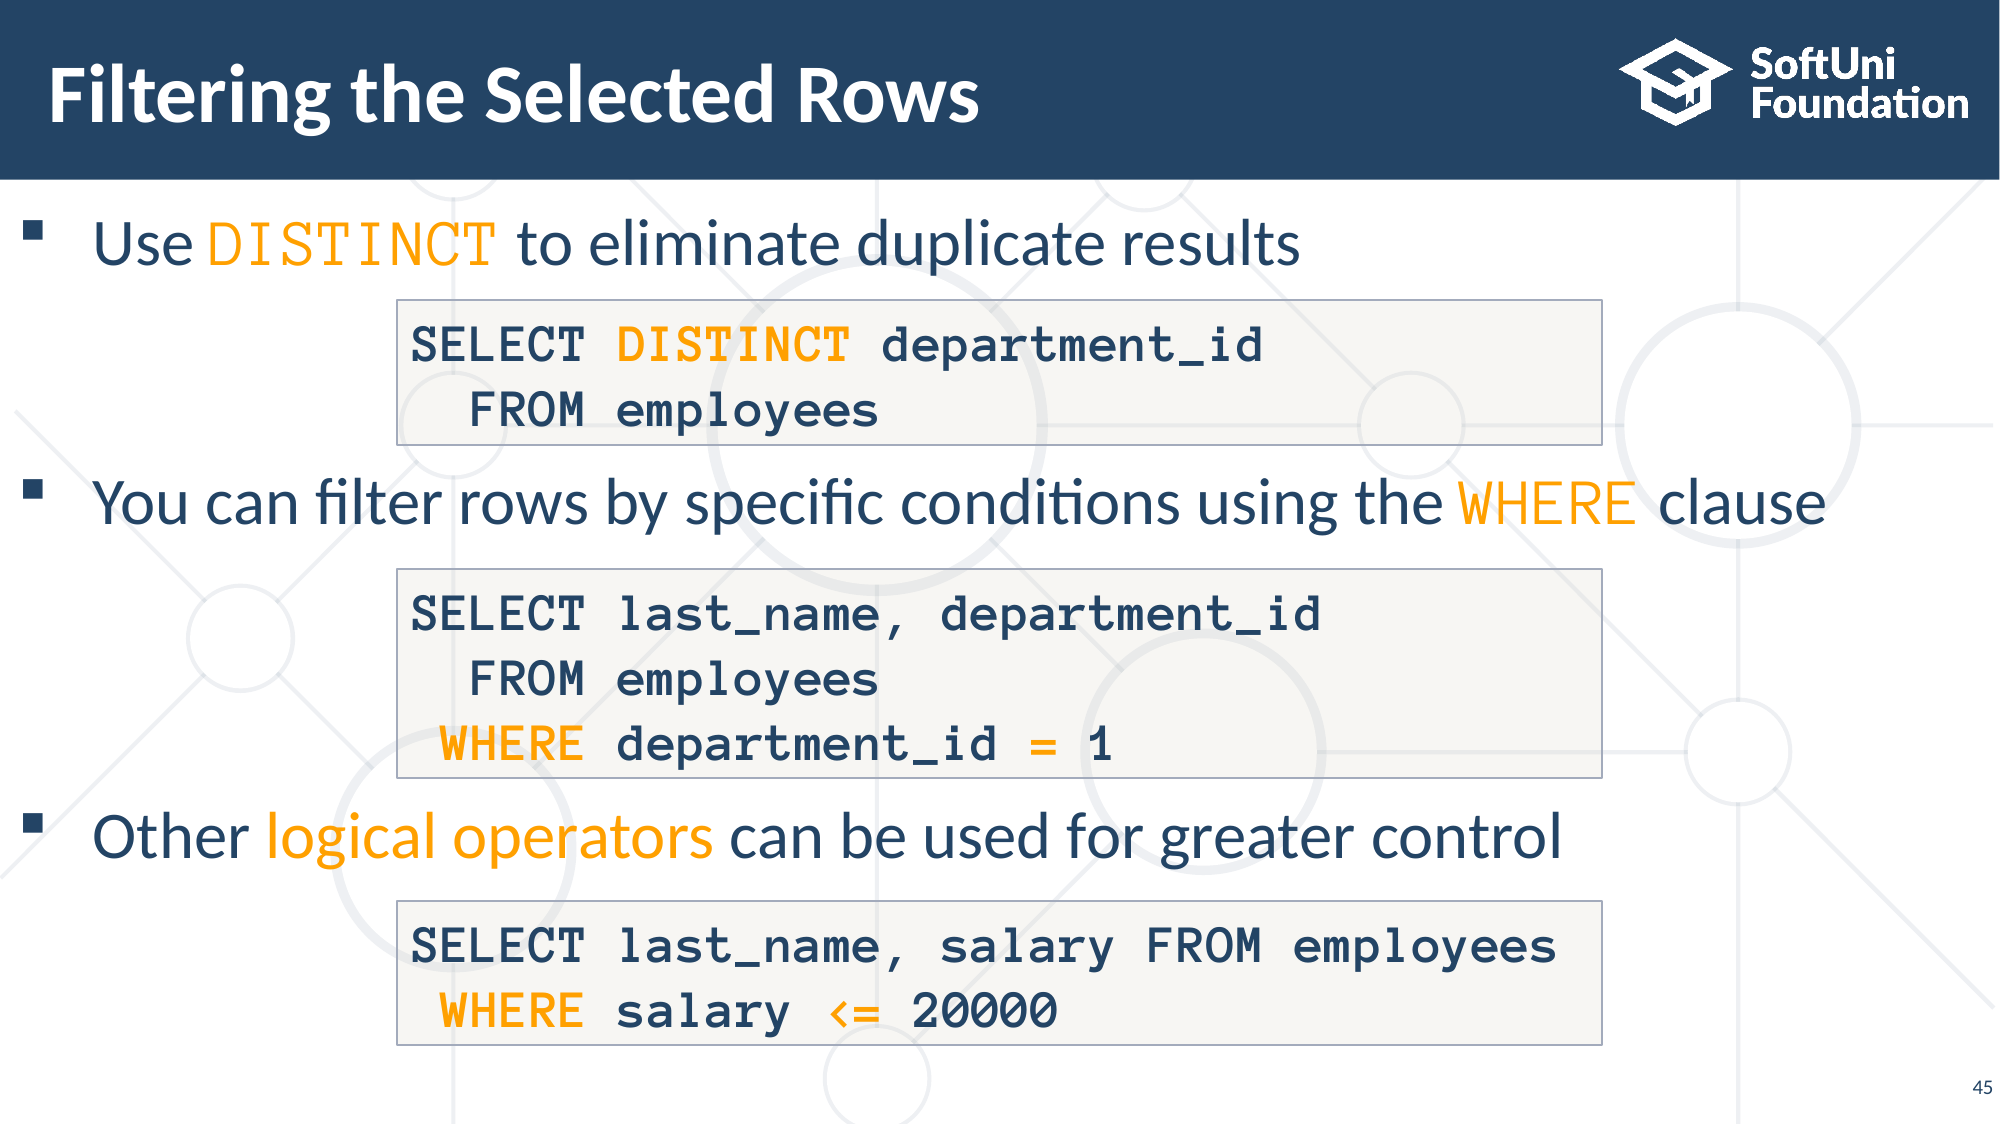

# Filtering the Selected Rows
Use DISTINCT to eliminate duplicate results
You can filter rows by specific conditions using the WHERE clause
Other logical operators can be used for greater control
SELECT DISTINCT department_id
  FROM employees
SELECT last_name, department_id
  FROM employees
 WHERE department_id = 1
SELECT last_name, salary FROM employees
 WHERE salary <= 20000
45